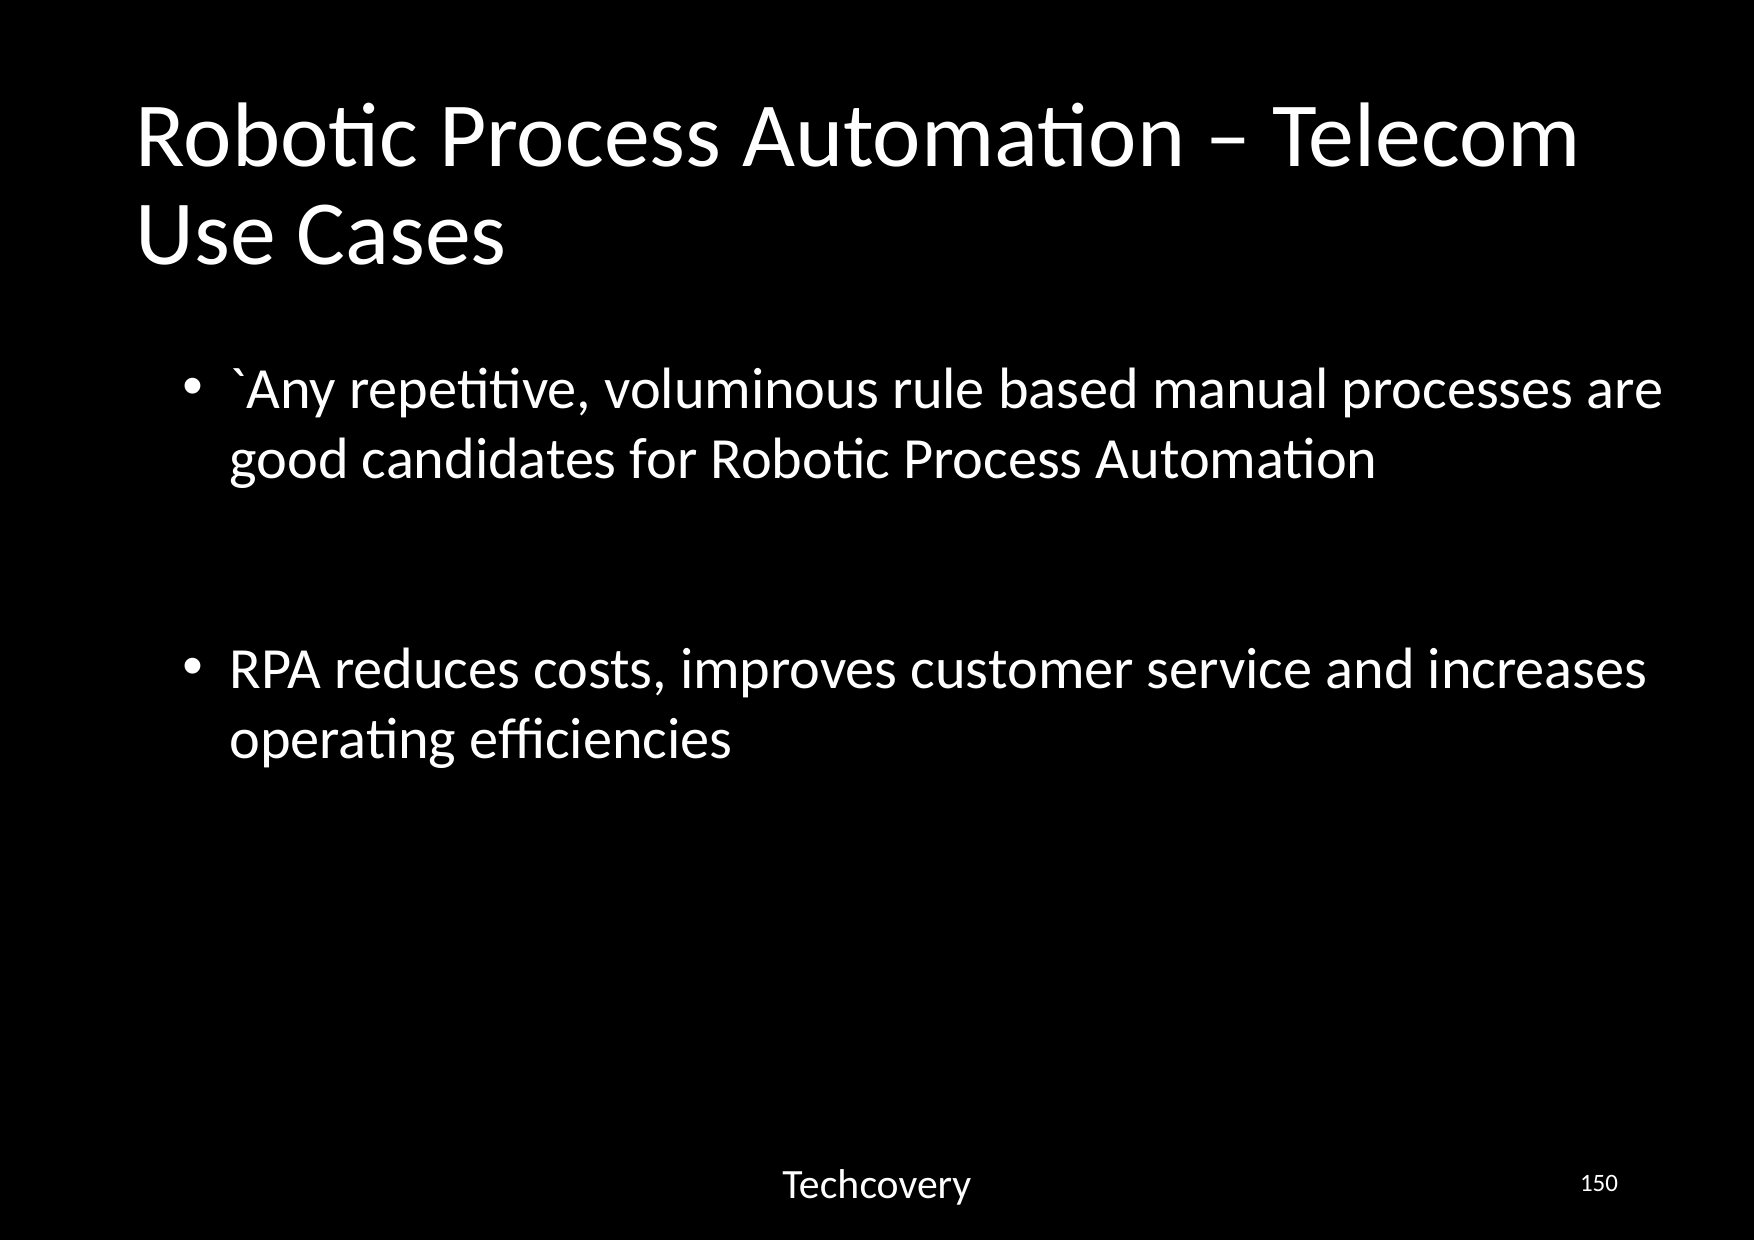

# Robotic Process Automation – Telecom Use Cases
`Any repetitive, voluminous rule based manual processes are good candidates for Robotic Process Automation

RPA reduces costs, improves customer service and increases operating efficiencies

Techcovery
150